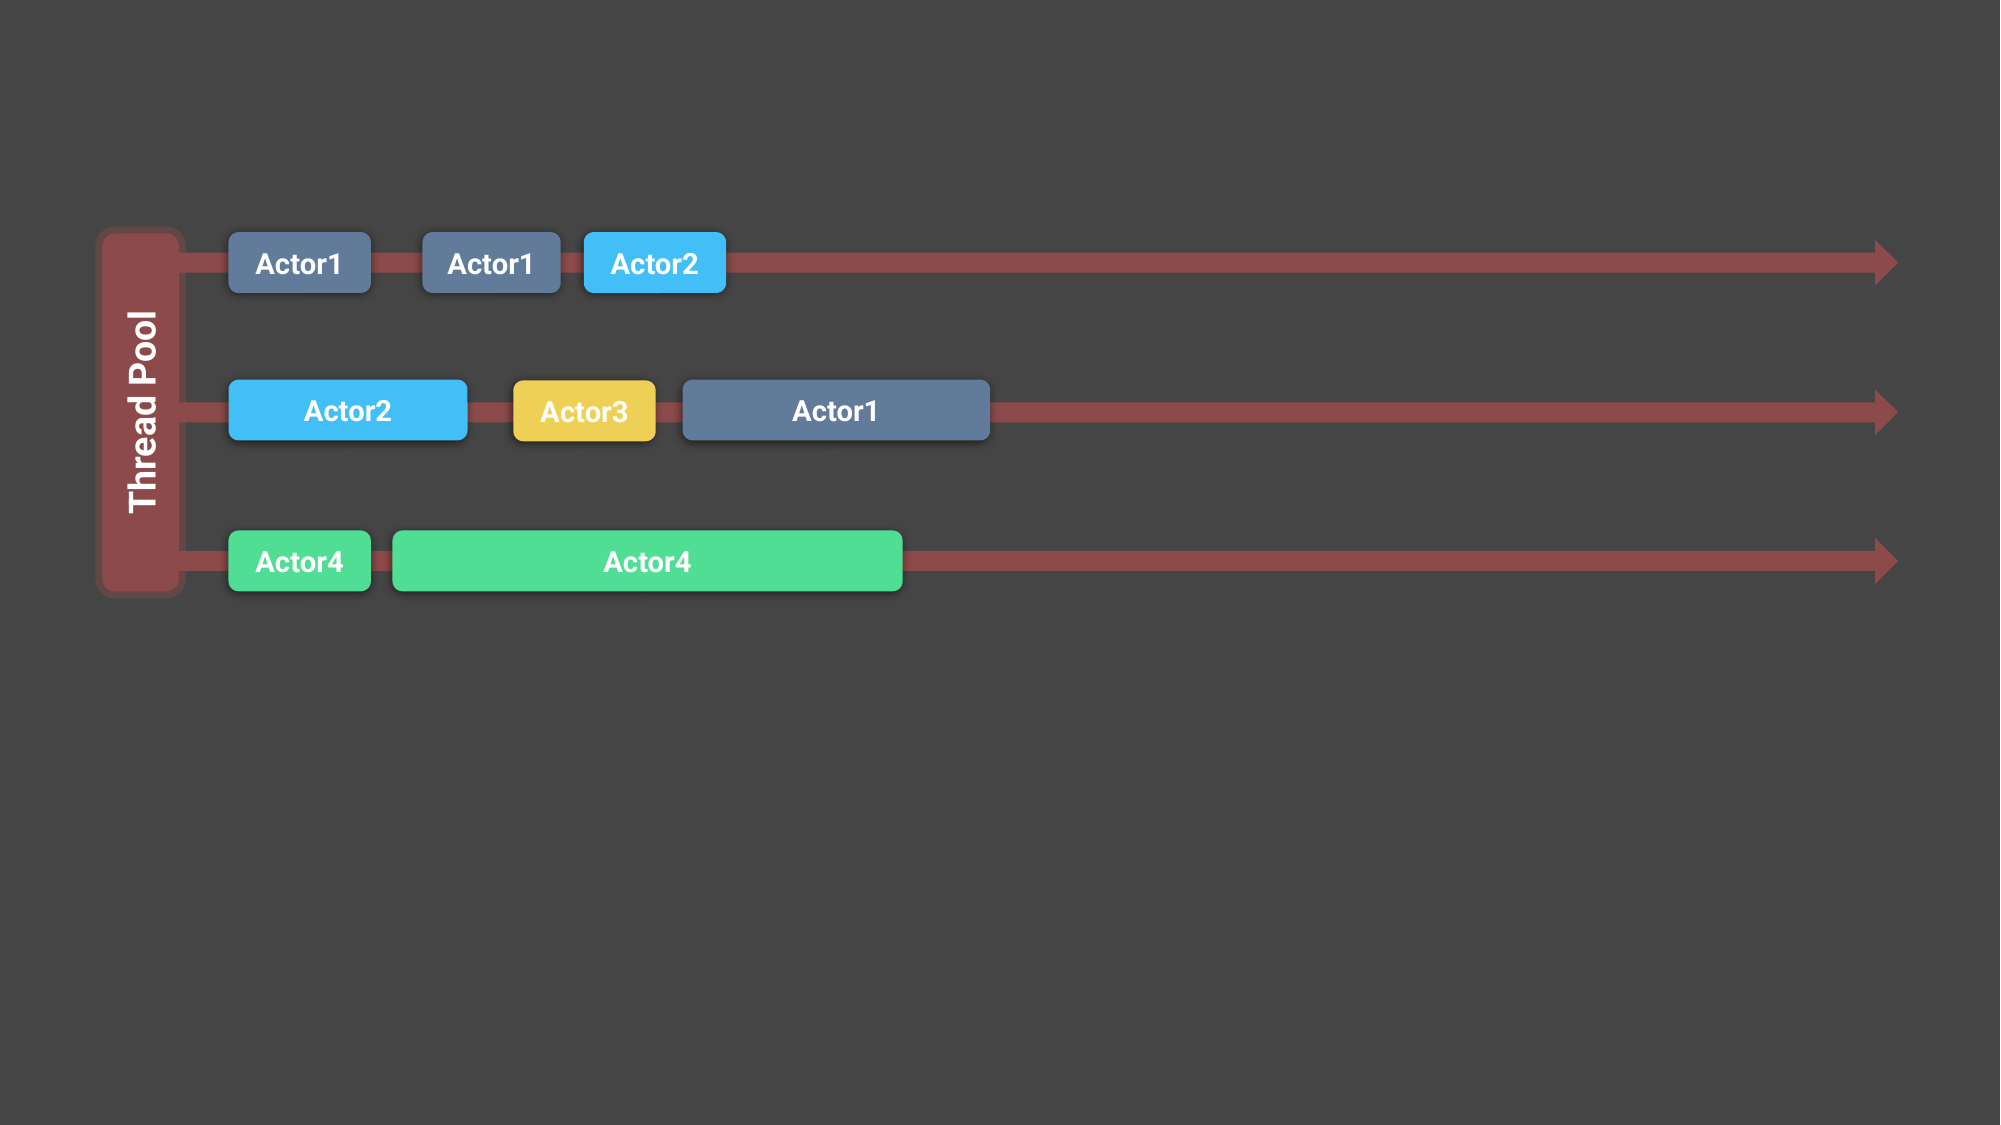

Actor1
Actor1
Actor2

Thread Pool
Actor2
Actor1
Actor3

Actor4
Actor4